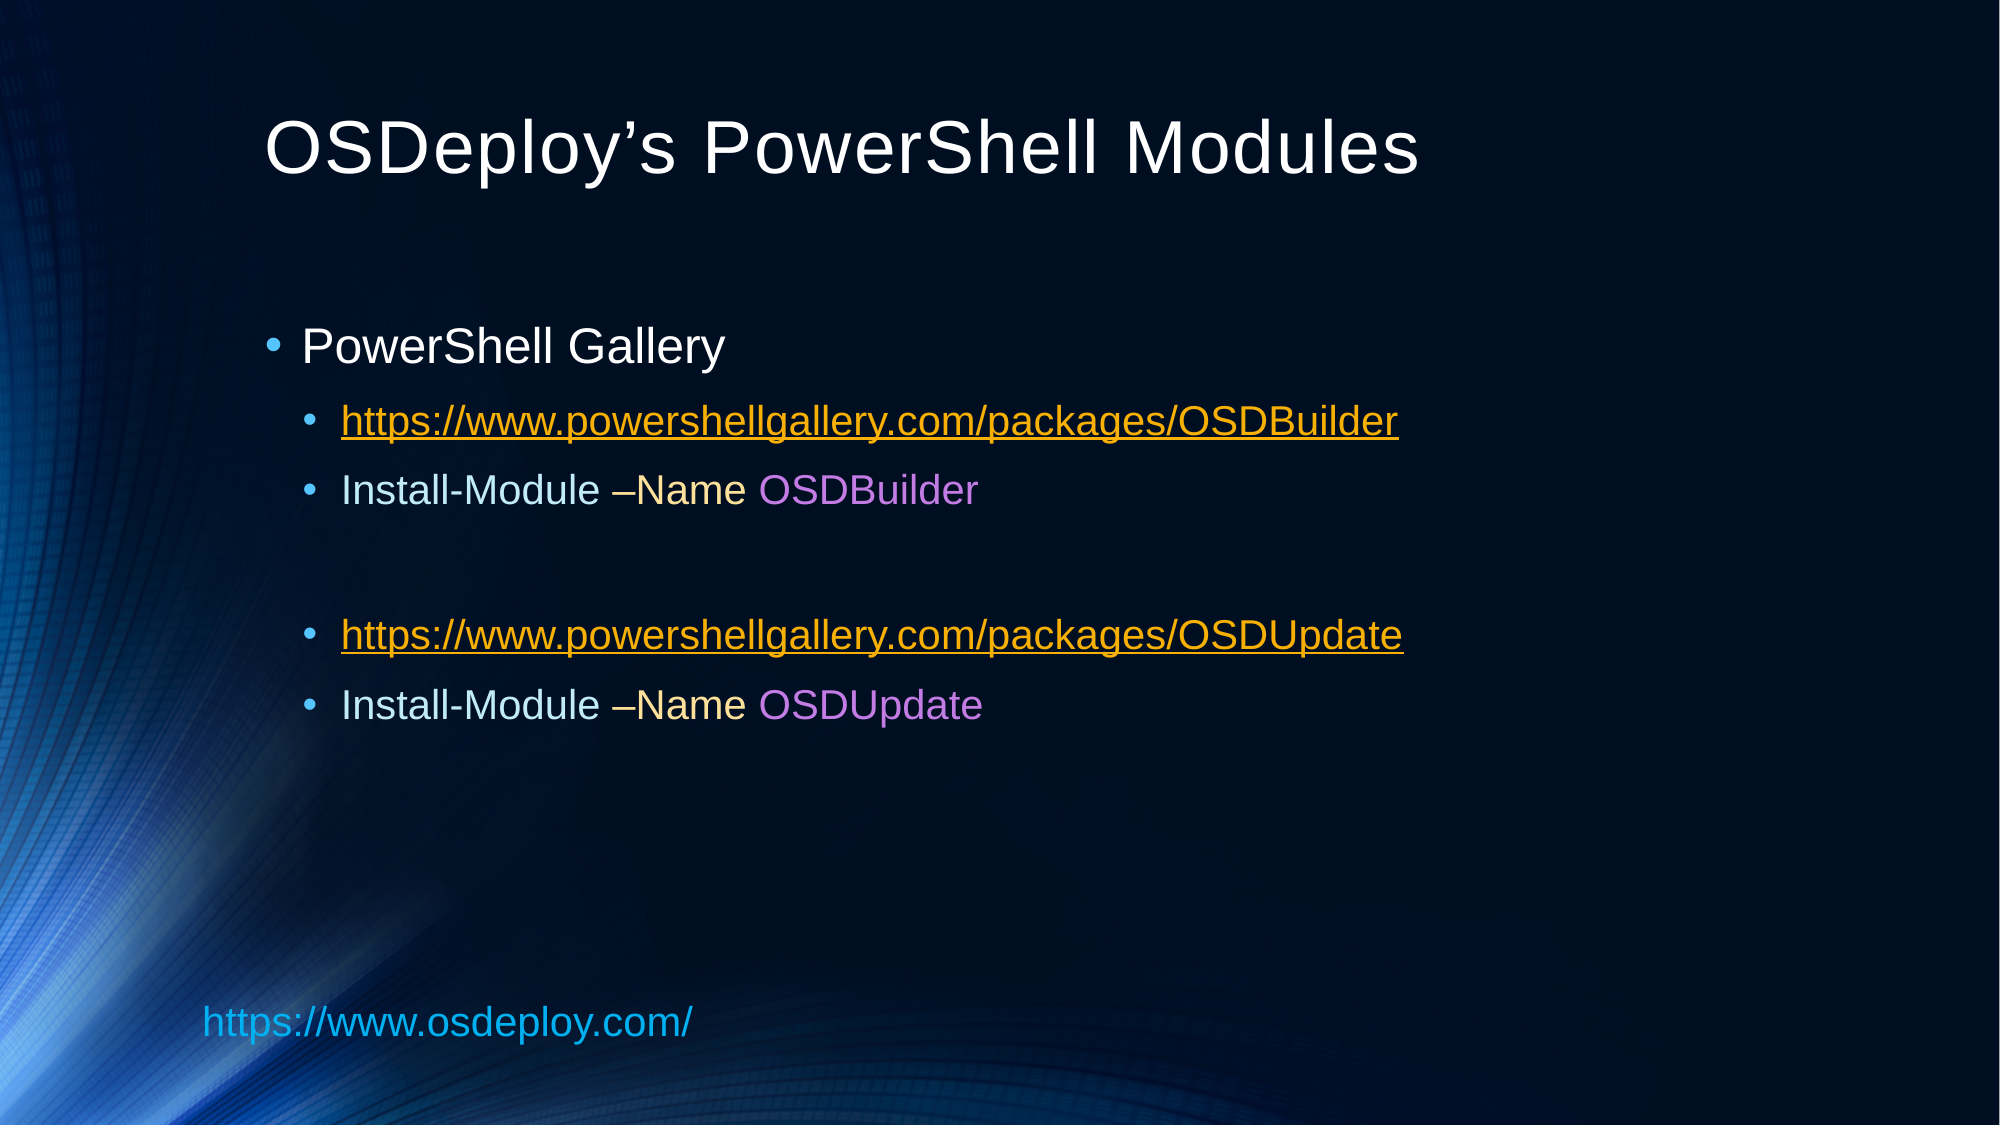

# OSDeploy’s PowerShell Modules
PowerShell Gallery
https://www.powershellgallery.com/packages/OSDBuilder
Install-Module –Name OSDBuilder

https://www.powershellgallery.com/packages/OSDUpdate
Install-Module –Name OSDUpdate

https://www.osdeploy.com/